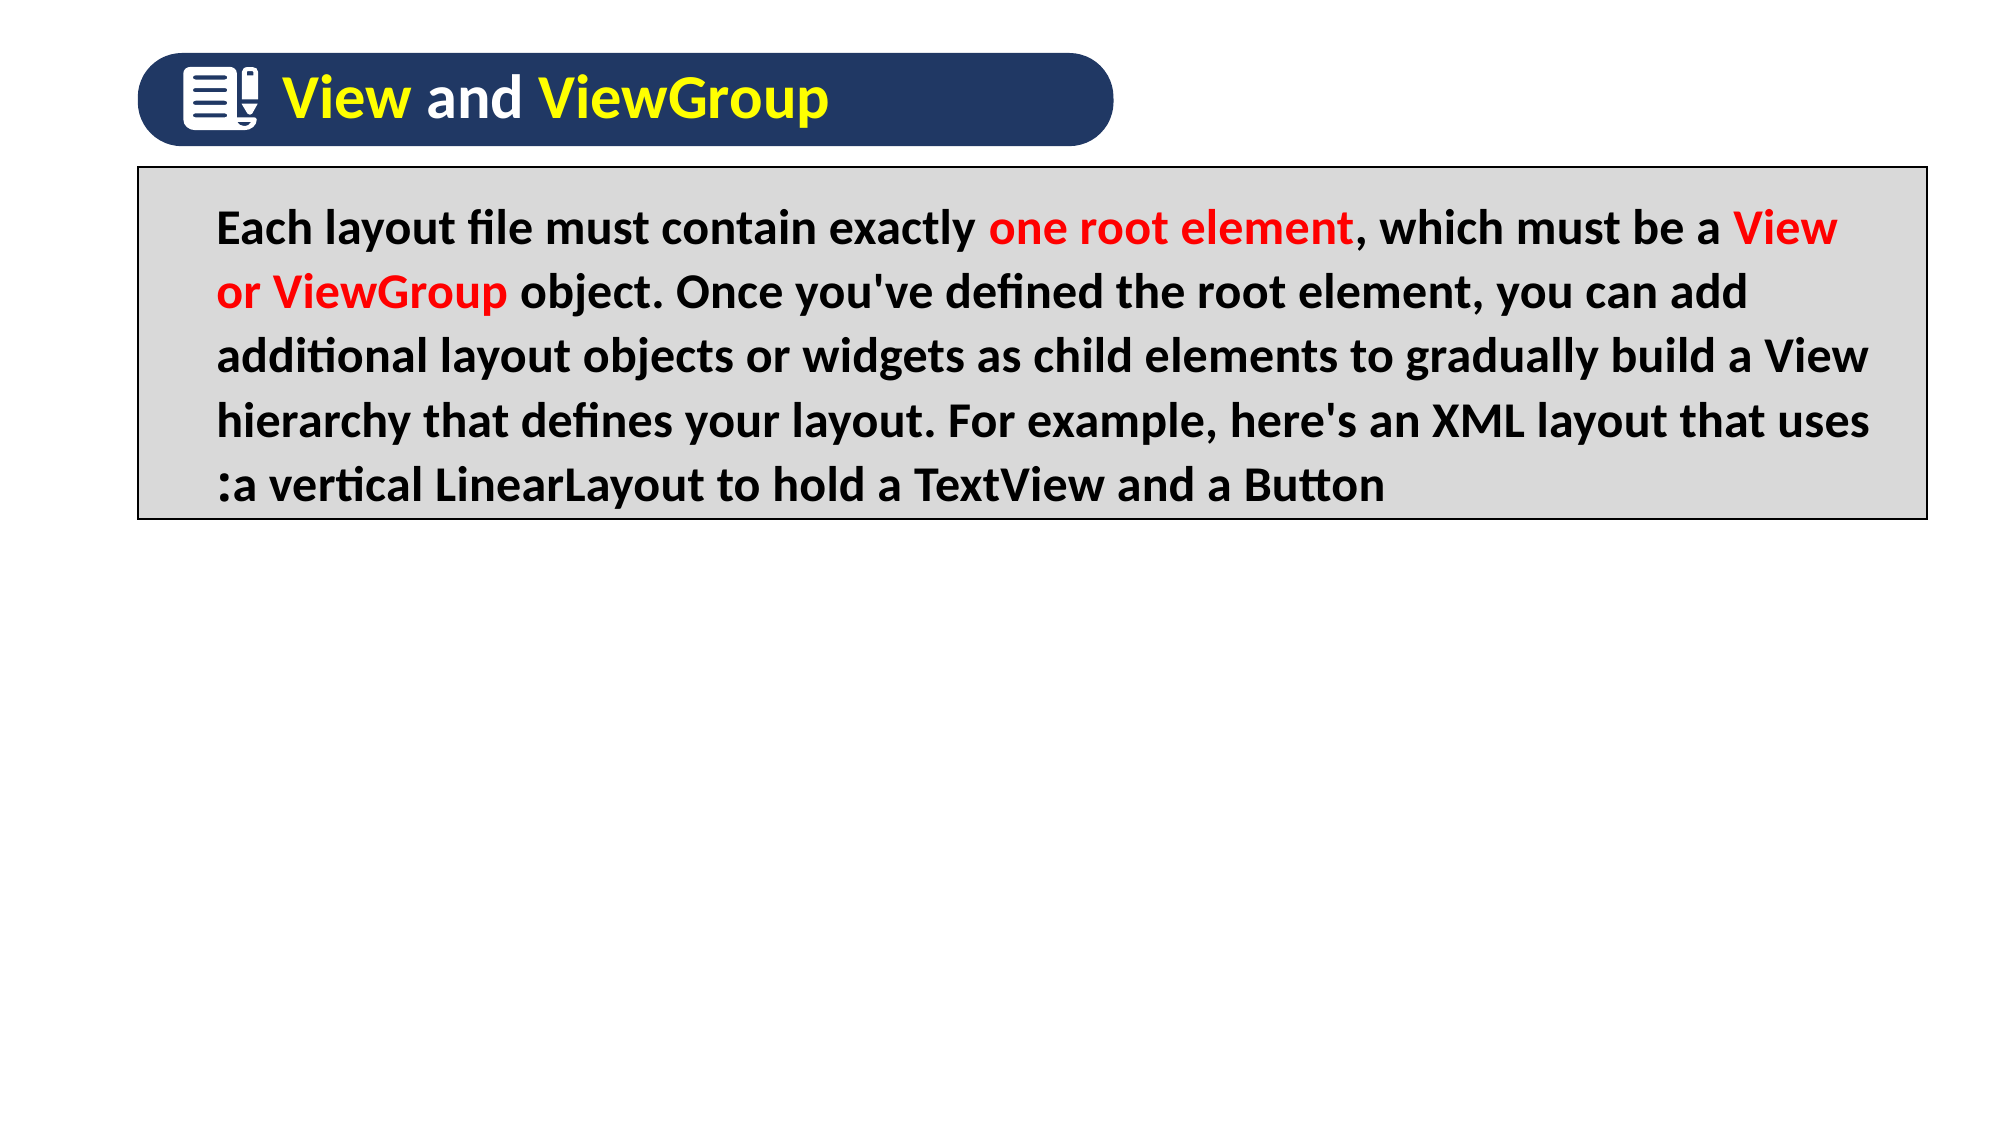

View and ViewGroup

Each layout file must contain exactly one root element, which must be a View or ViewGroup object. Once you've defined the root element, you can add additional layout objects or widgets as child elements to gradually build a View hierarchy that defines your layout. For example, here's an XML layout that uses a vertical LinearLayout to hold a TextView and a Button: